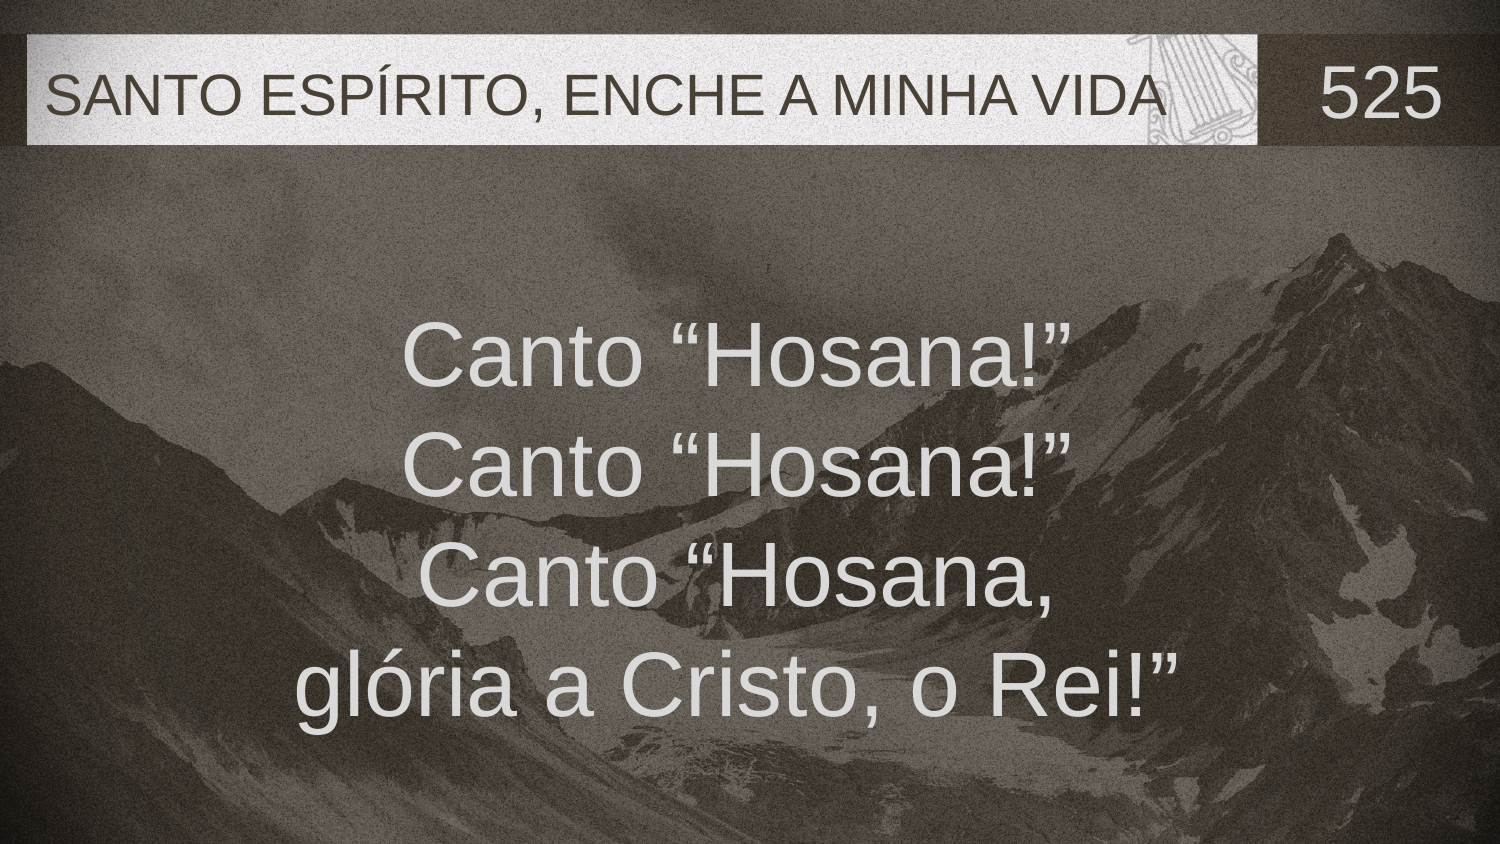

# SANTO ESPÍRITO, ENCHE A MINHA VIDA
525
Canto “Hosana!”
Canto “Hosana!”
Canto “Hosana,
glória a Cristo, o Rei!”